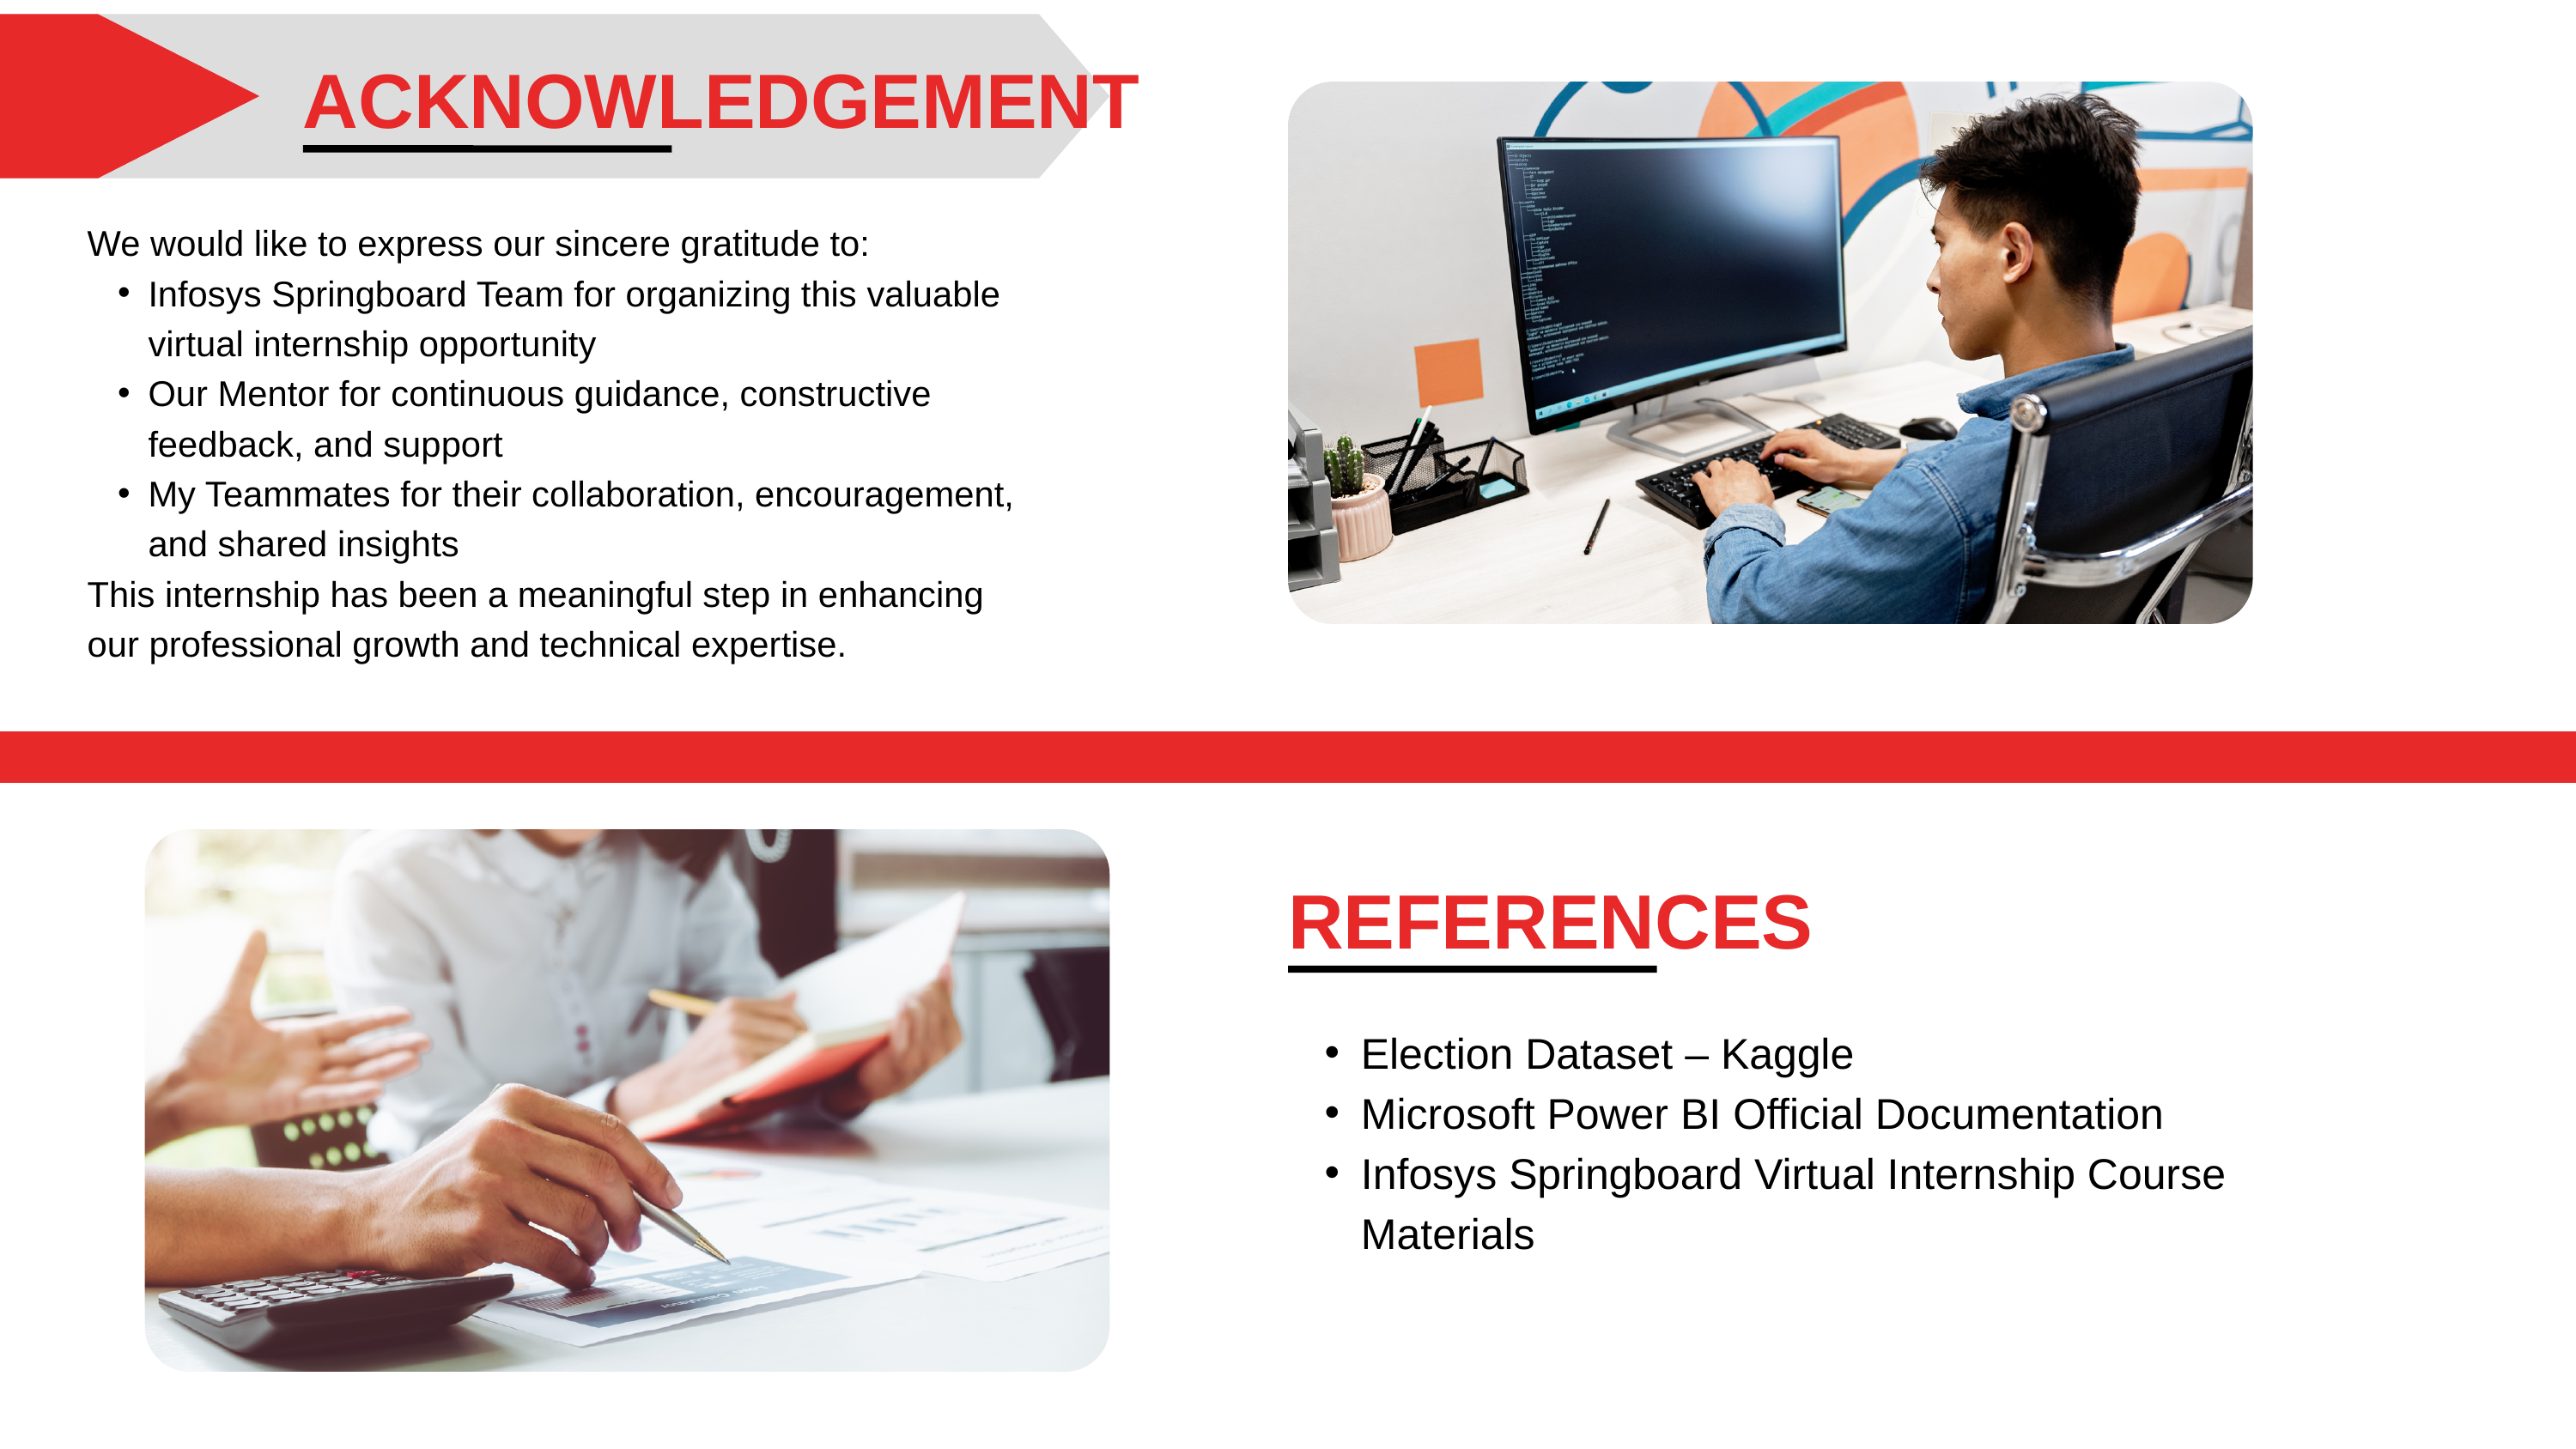

ACKNOWLEDGEMENT

We would like to express our sincere gratitude to:
Infosys Springboard Team for organizing this valuable virtual internship opportunity
Our Mentor for continuous guidance, constructive feedback, and support
My Teammates for their collaboration, encouragement, and shared insights
This internship has been a meaningful step in enhancing our professional growth and technical expertise.

REFERENCES

Election Dataset – Kaggle
Microsoft Power BI Official Documentation
Infosys Springboard Virtual Internship Course Materials